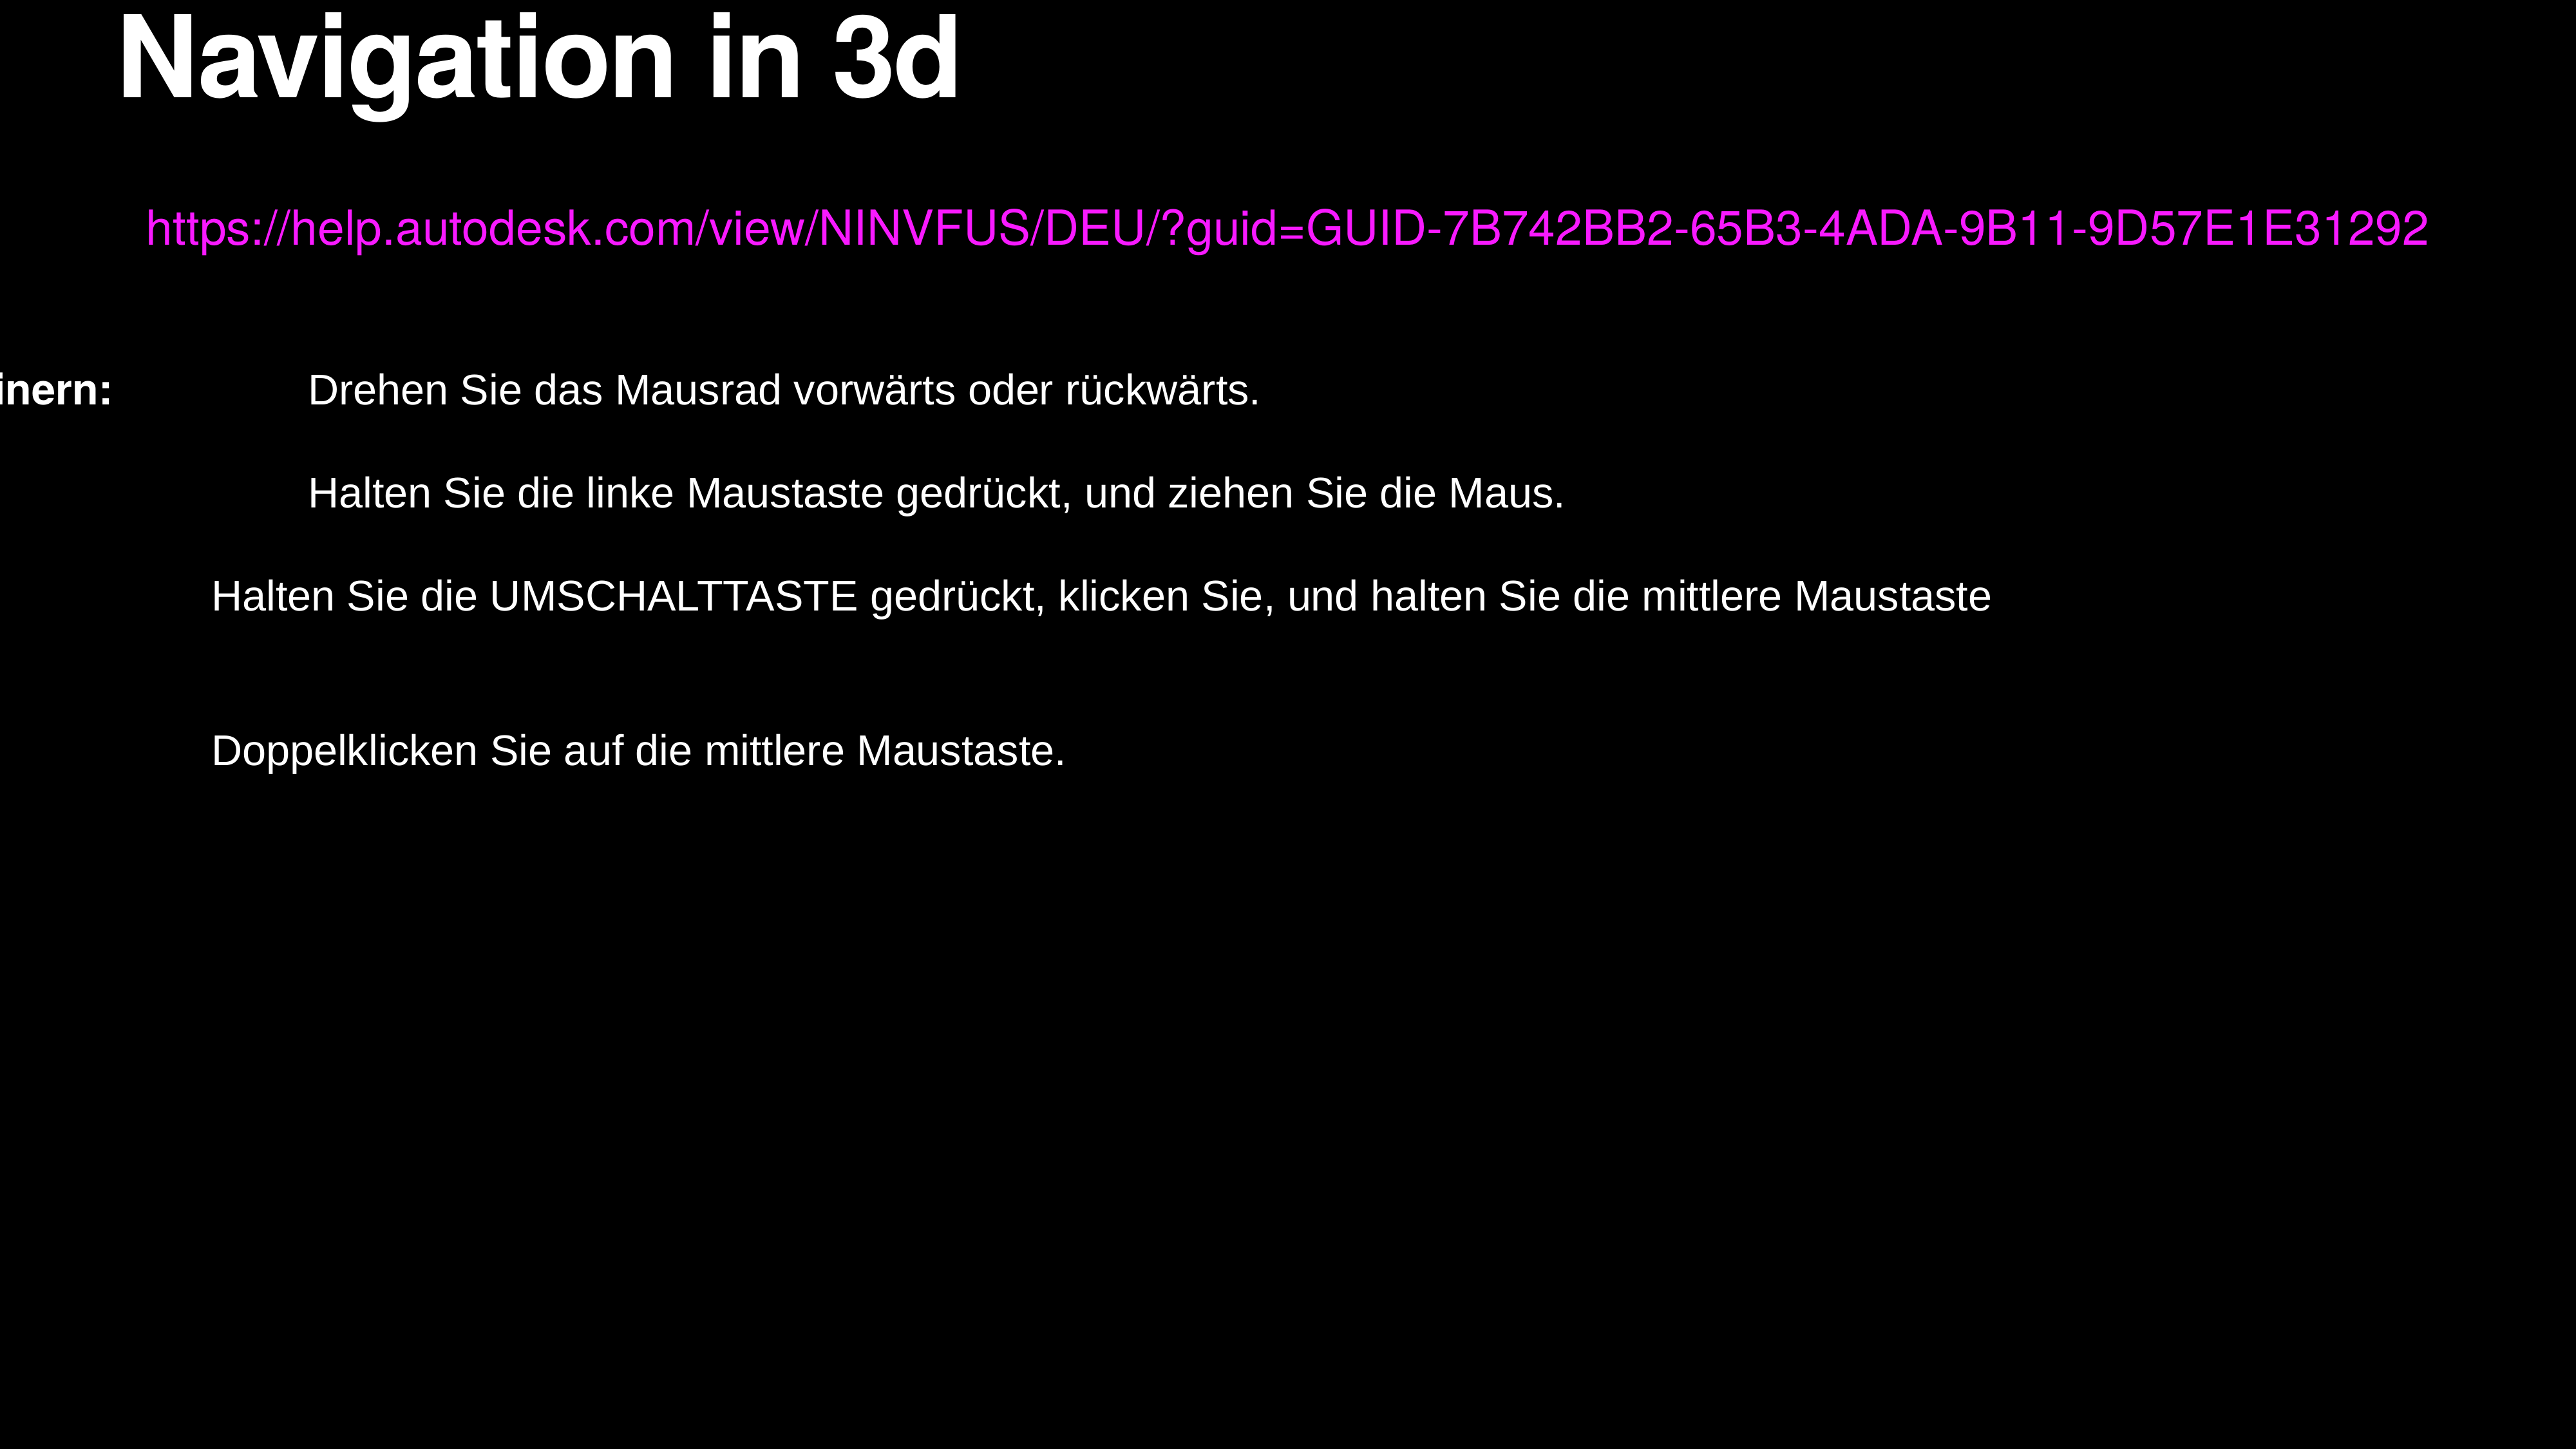

# Navigation in 3d
https://help.autodesk.com/view/NINVFUS/DEU/?guid=GUID-7B742BB2-65B3-4ADA-9B11-9D57E1E31292
Vergrößern und Verkleinern:   		Drehen Sie das Mausrad vorwärts oder rückwärts.

Pan:                                           		Halten Sie die linke Maustaste gedrückt, und ziehen Sie die Maus.

Orbit:                              			Halten Sie die UMSCHALTTASTE gedrückt, klicken Sie, und halten Sie die mittlere Maustaste     								gedrückt. Ziehen Sie dann die Maus.

Zoom Grenzen:                         	Doppelklicken Sie auf die mittlere Maustaste.